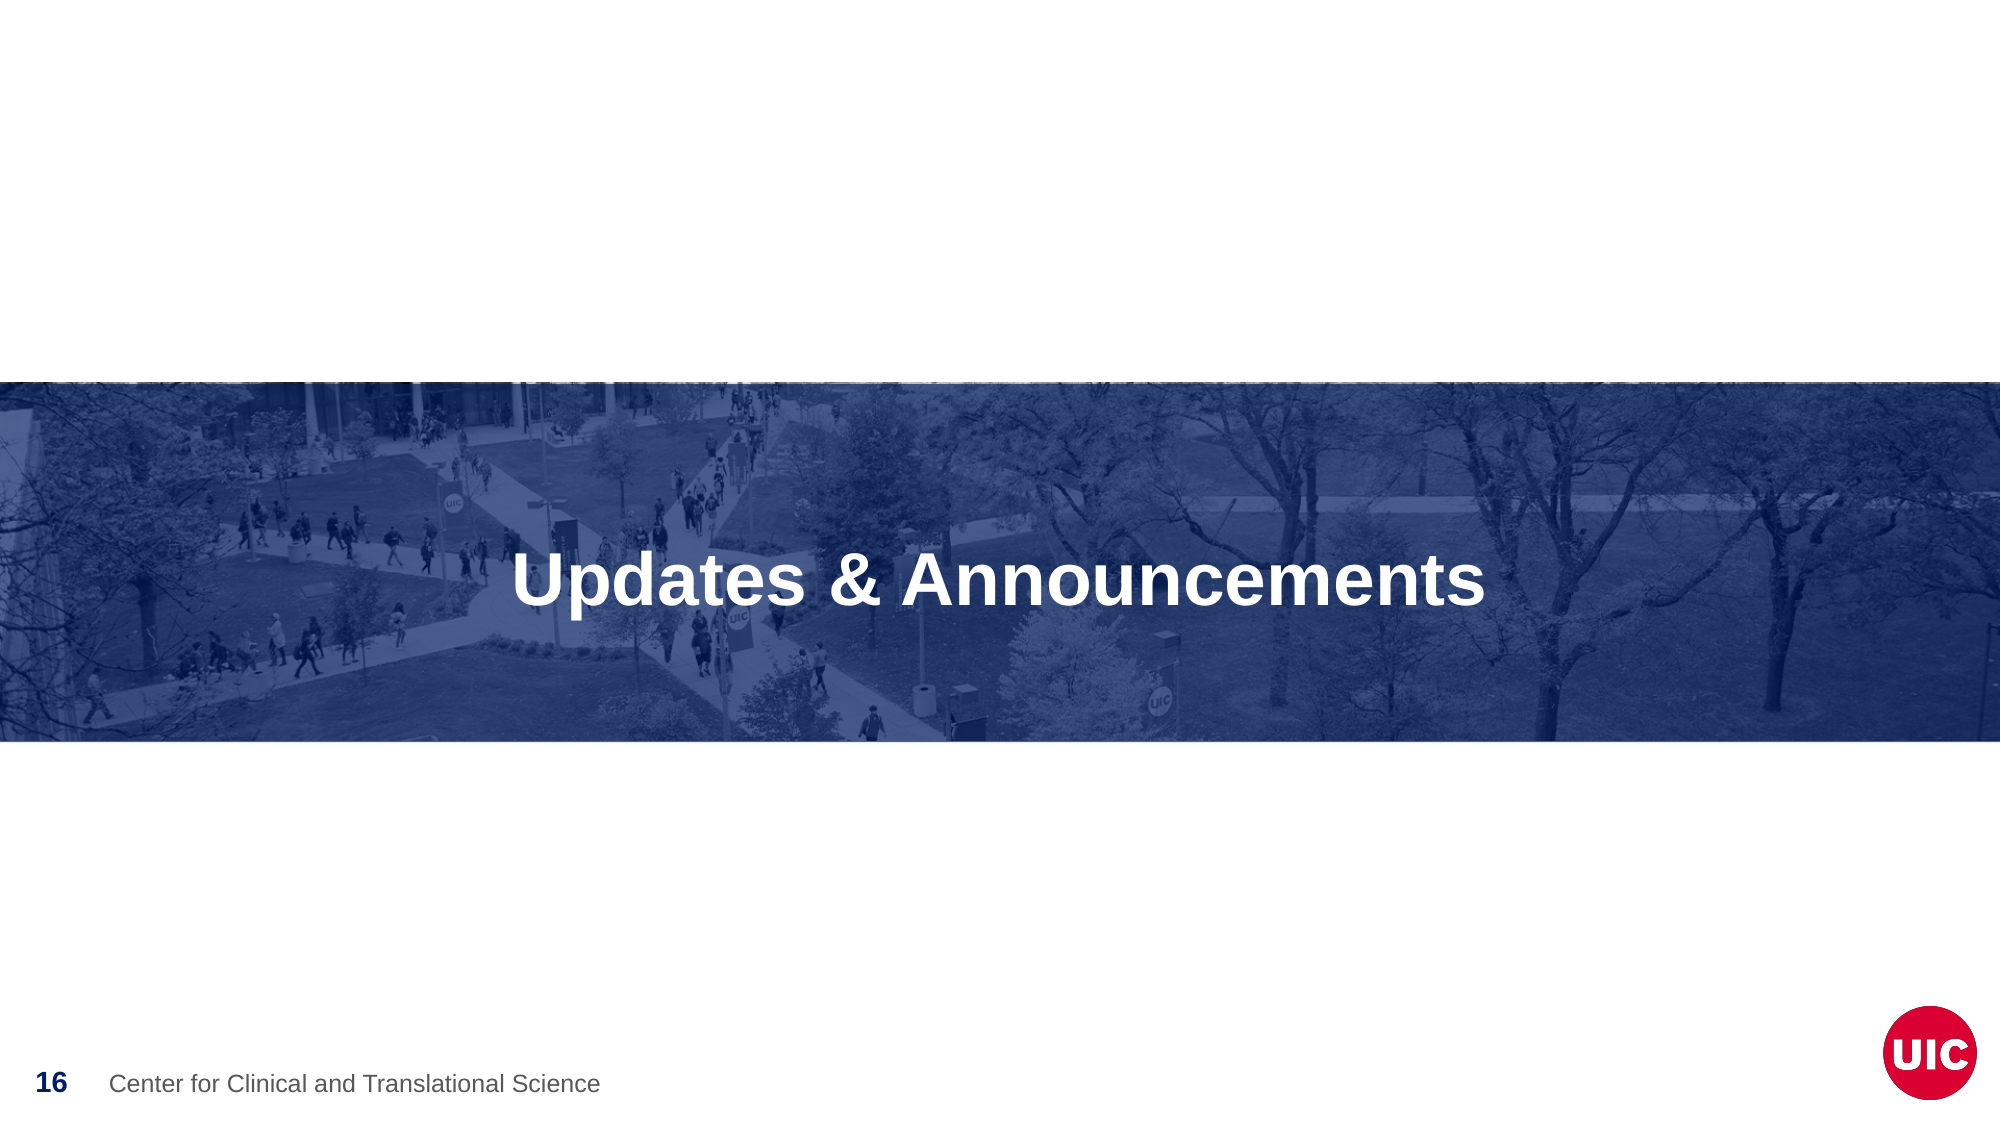

# Updates & Announcements
Center for Clinical and Translational Science